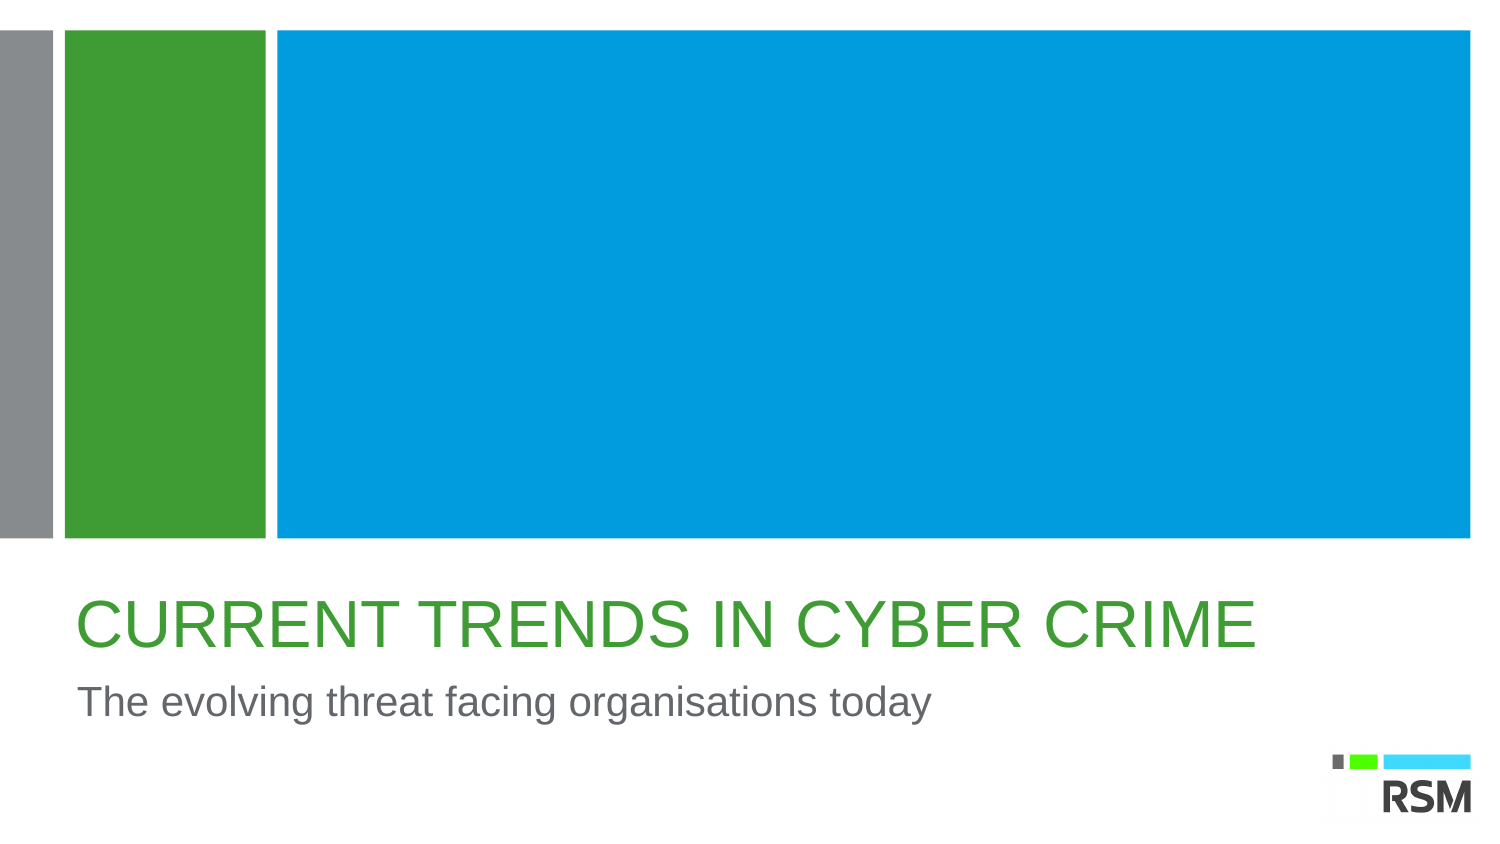

# Current trends in cyber crime
The evolving threat facing organisations today